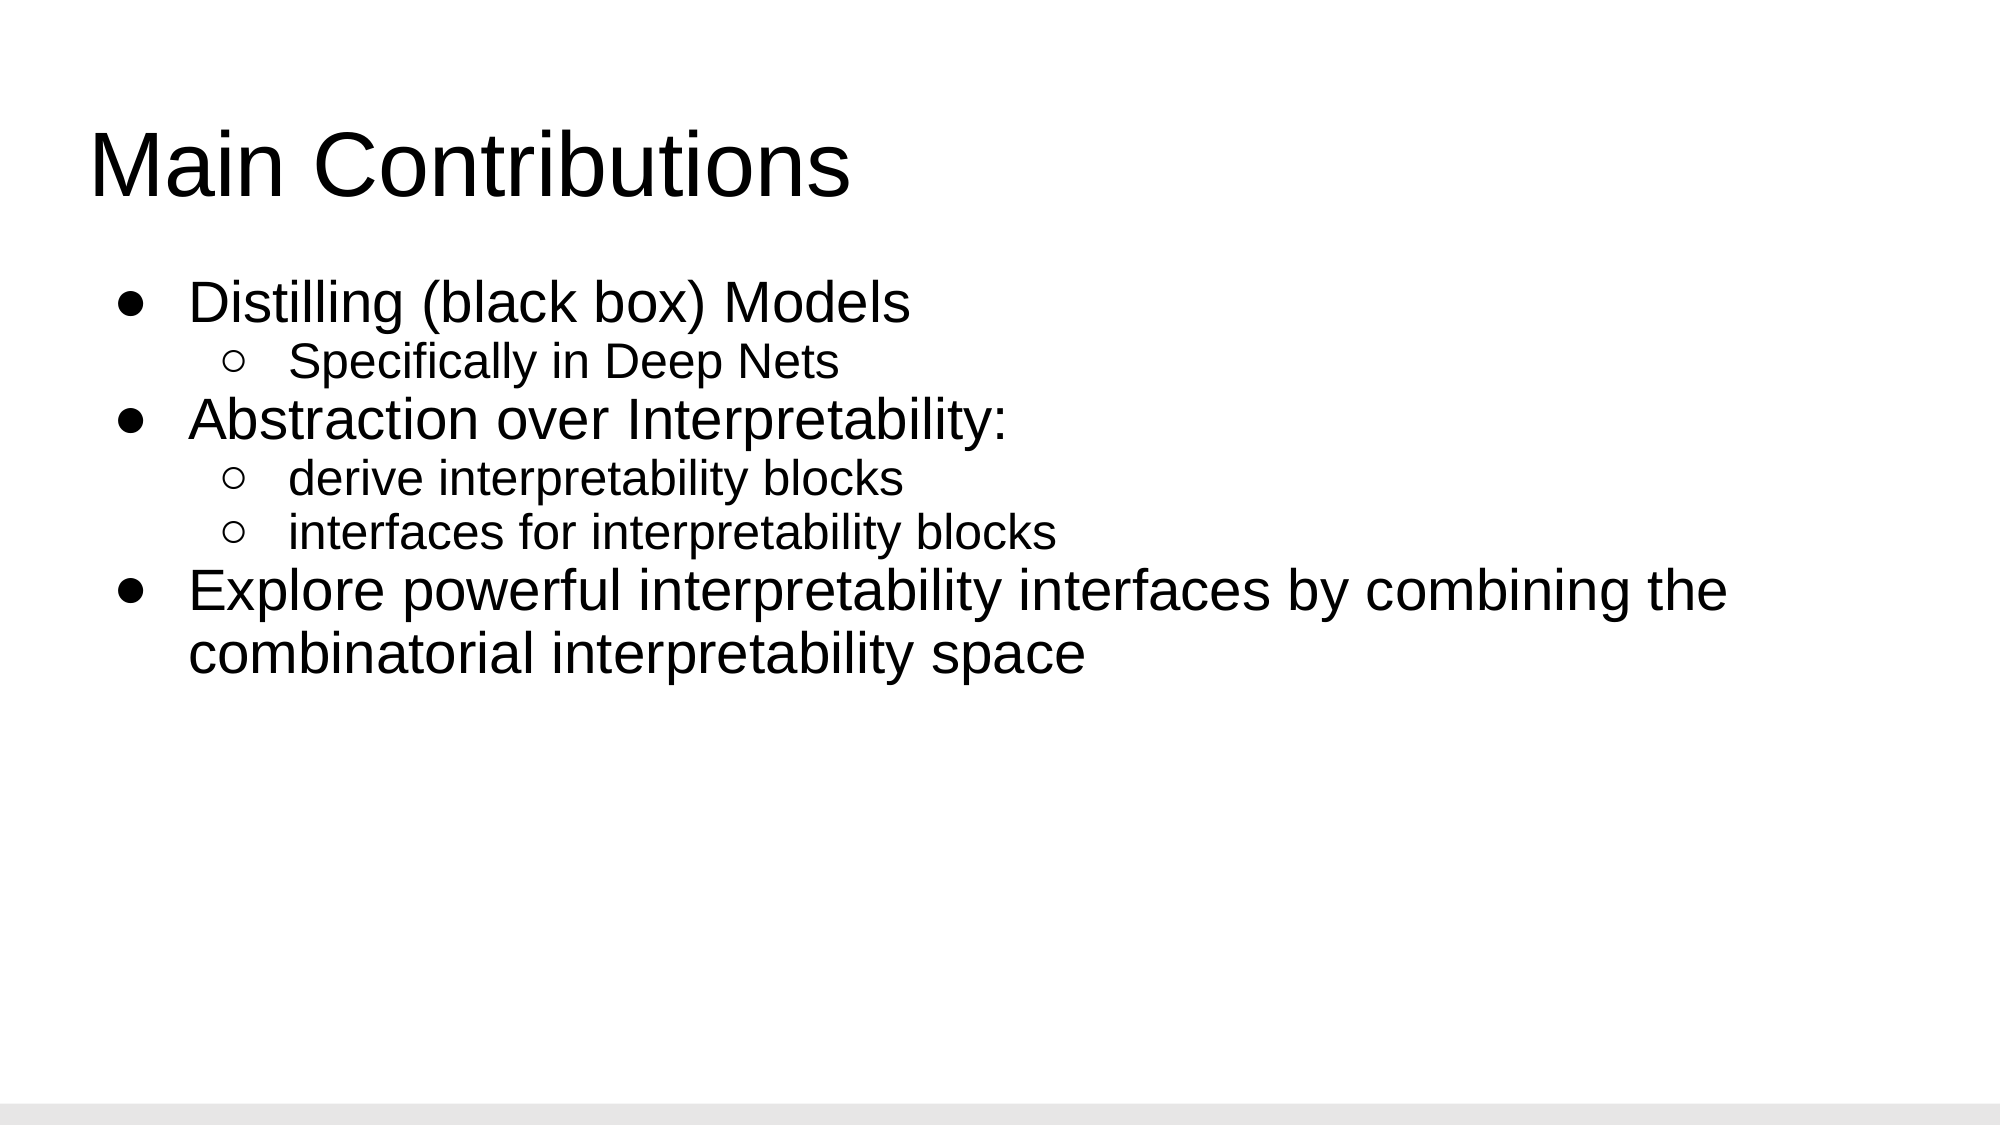

# Main Contributions
Distilling (black box) Models
Specifically in Deep Nets
Abstraction over Interpretability:
derive interpretability blocks
interfaces for interpretability blocks
Explore powerful interpretability interfaces by combining the combinatorial interpretability space